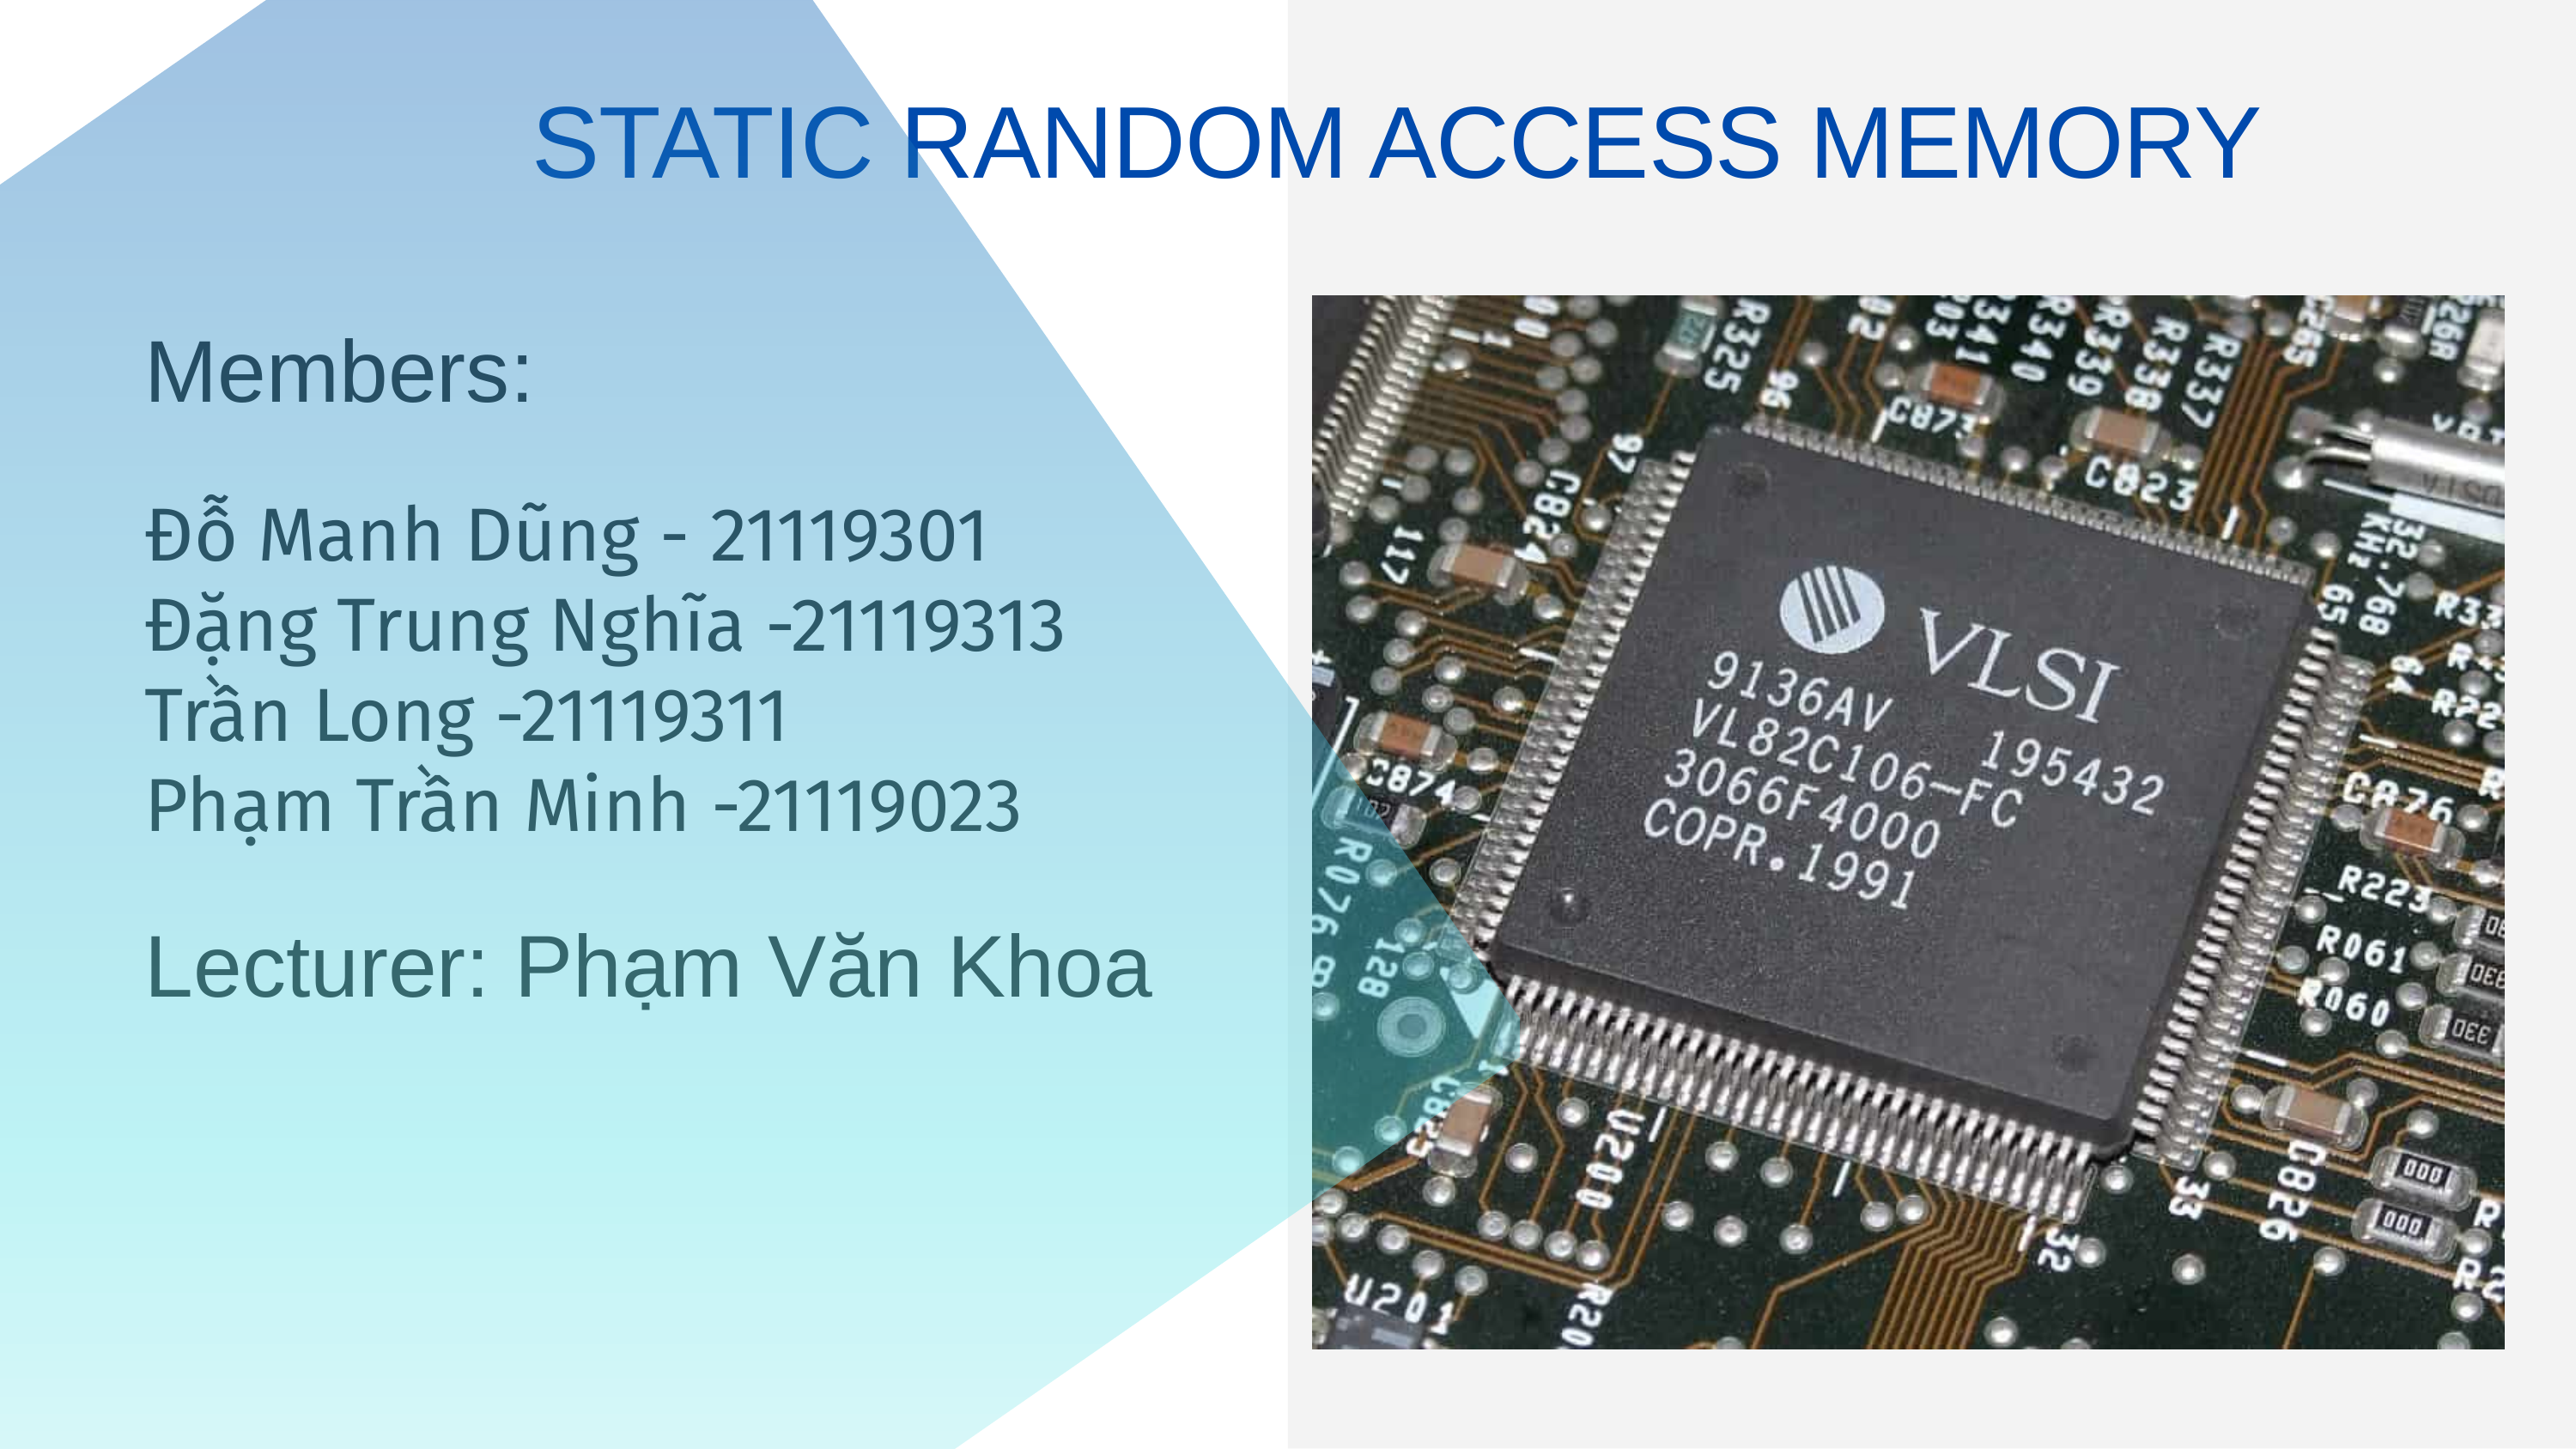

STATIC RANDOM ACCESS MEMORY

Members:
Đỗ Manh Dũng - 21119301
Đặng Trung Nghĩa -21119313
Trần Long -21119311
Phạm Trần Minh -21119023
Lecturer: Phạm Văn Khoa